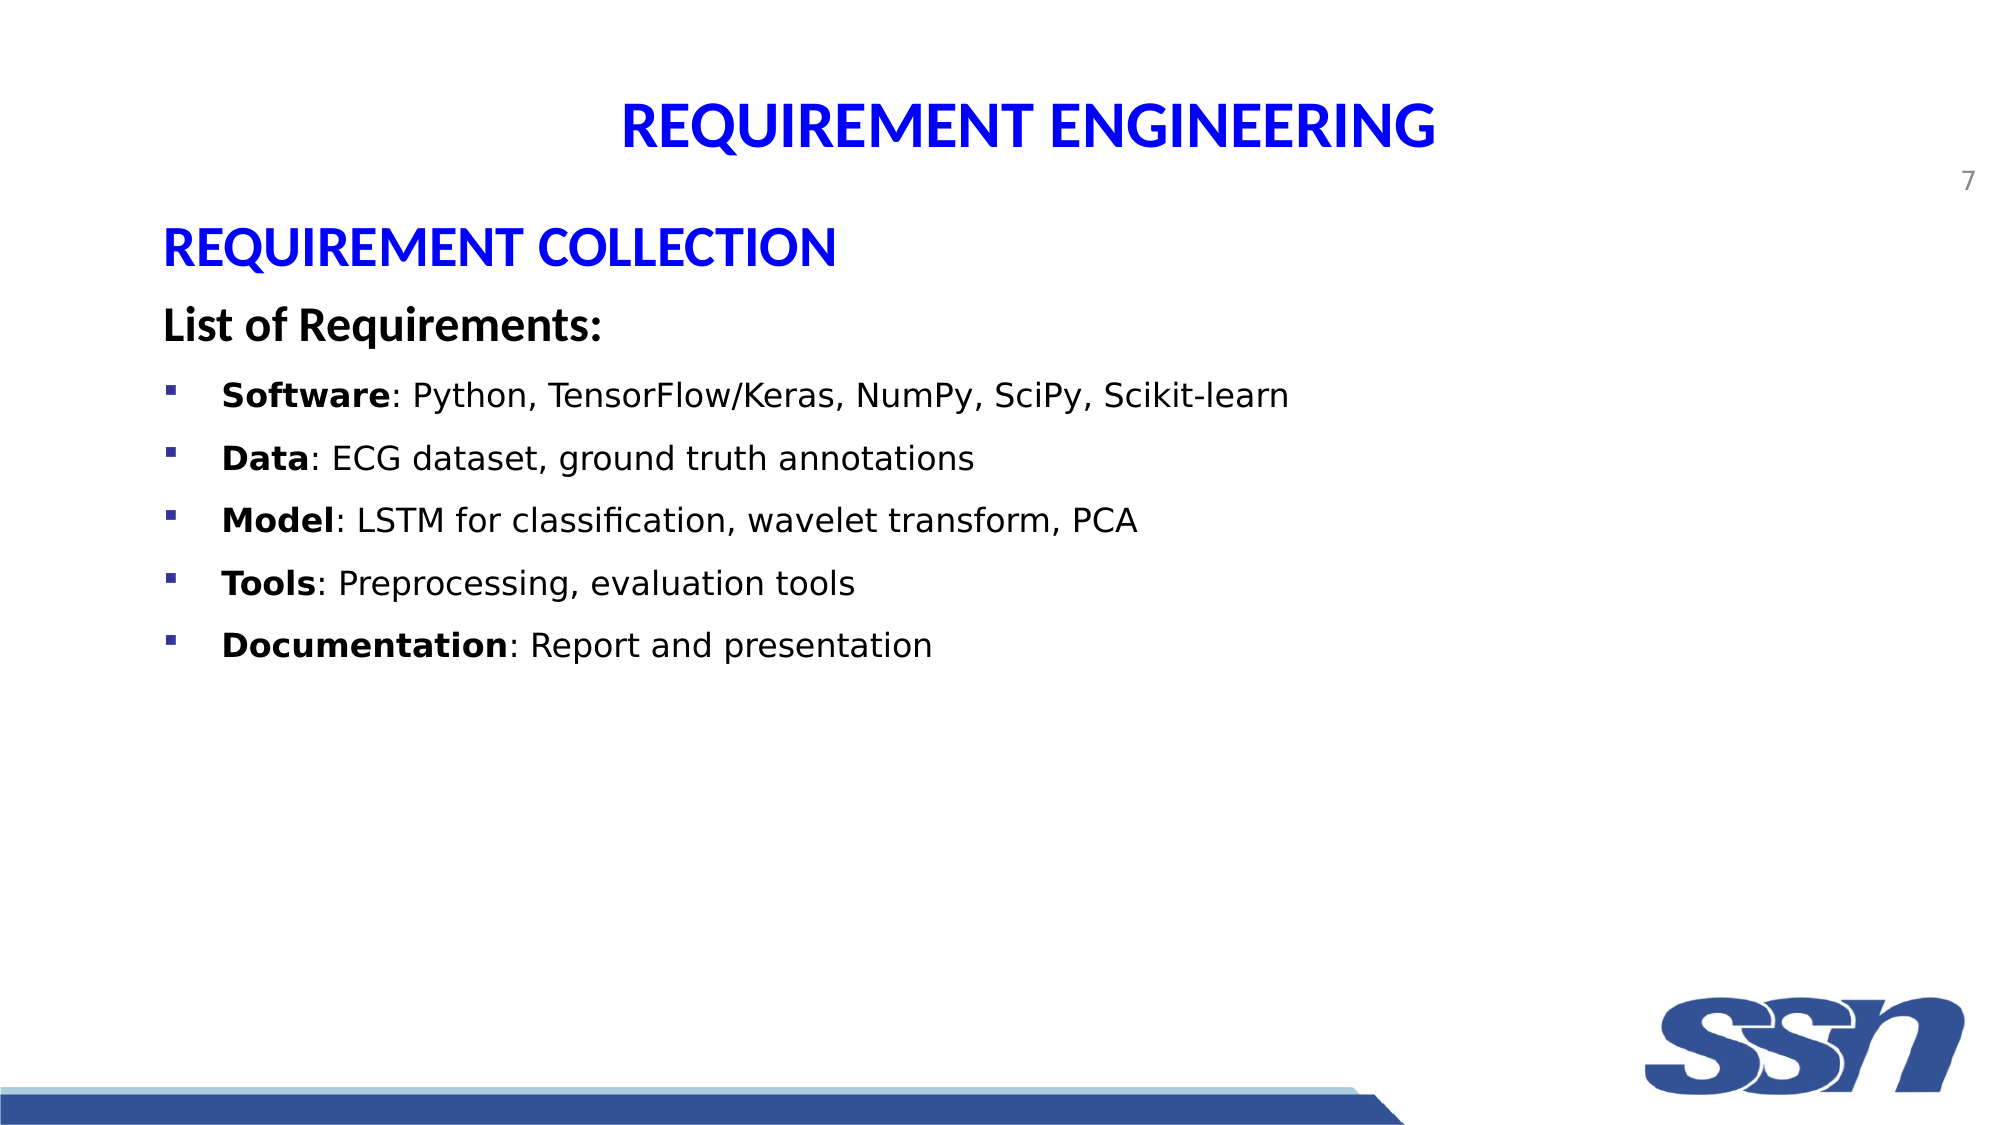

# REQUIREMENT ENGINEERING
7
REQUIREMENT COLLECTION
List of Requirements:
Software: Python, TensorFlow/Keras, NumPy, SciPy, Scikit-learn
Data: ECG dataset, ground truth annotations
Model: LSTM for classification, wavelet transform, PCA
Tools: Preprocessing, evaluation tools
Documentation: Report and presentation